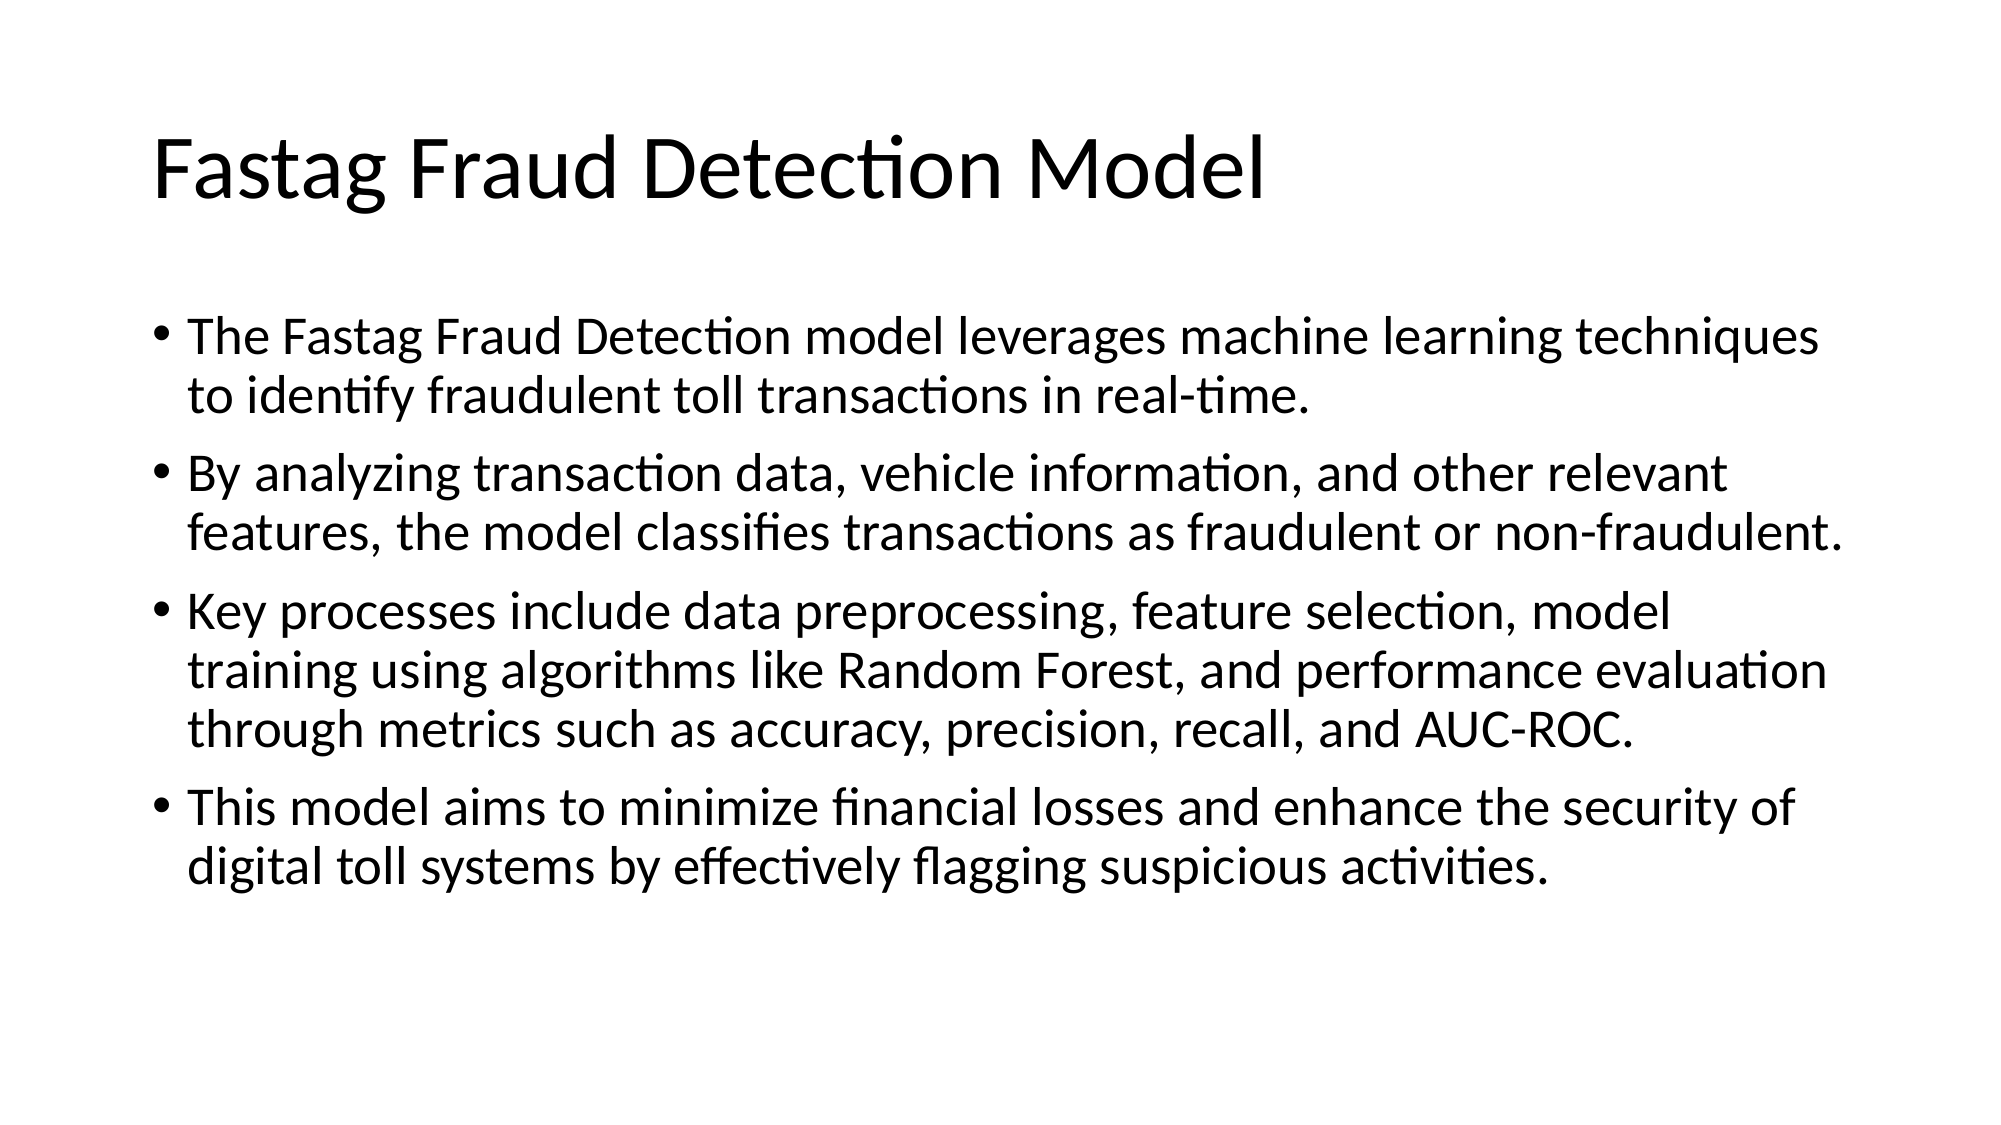

# Fastag Fraud Detection Model
The Fastag Fraud Detection model leverages machine learning techniques to identify fraudulent toll transactions in real-time.
By analyzing transaction data, vehicle information, and other relevant features, the model classifies transactions as fraudulent or non-fraudulent.
Key processes include data preprocessing, feature selection, model training using algorithms like Random Forest, and performance evaluation through metrics such as accuracy, precision, recall, and AUC-ROC.
This model aims to minimize financial losses and enhance the security of digital toll systems by effectively flagging suspicious activities.